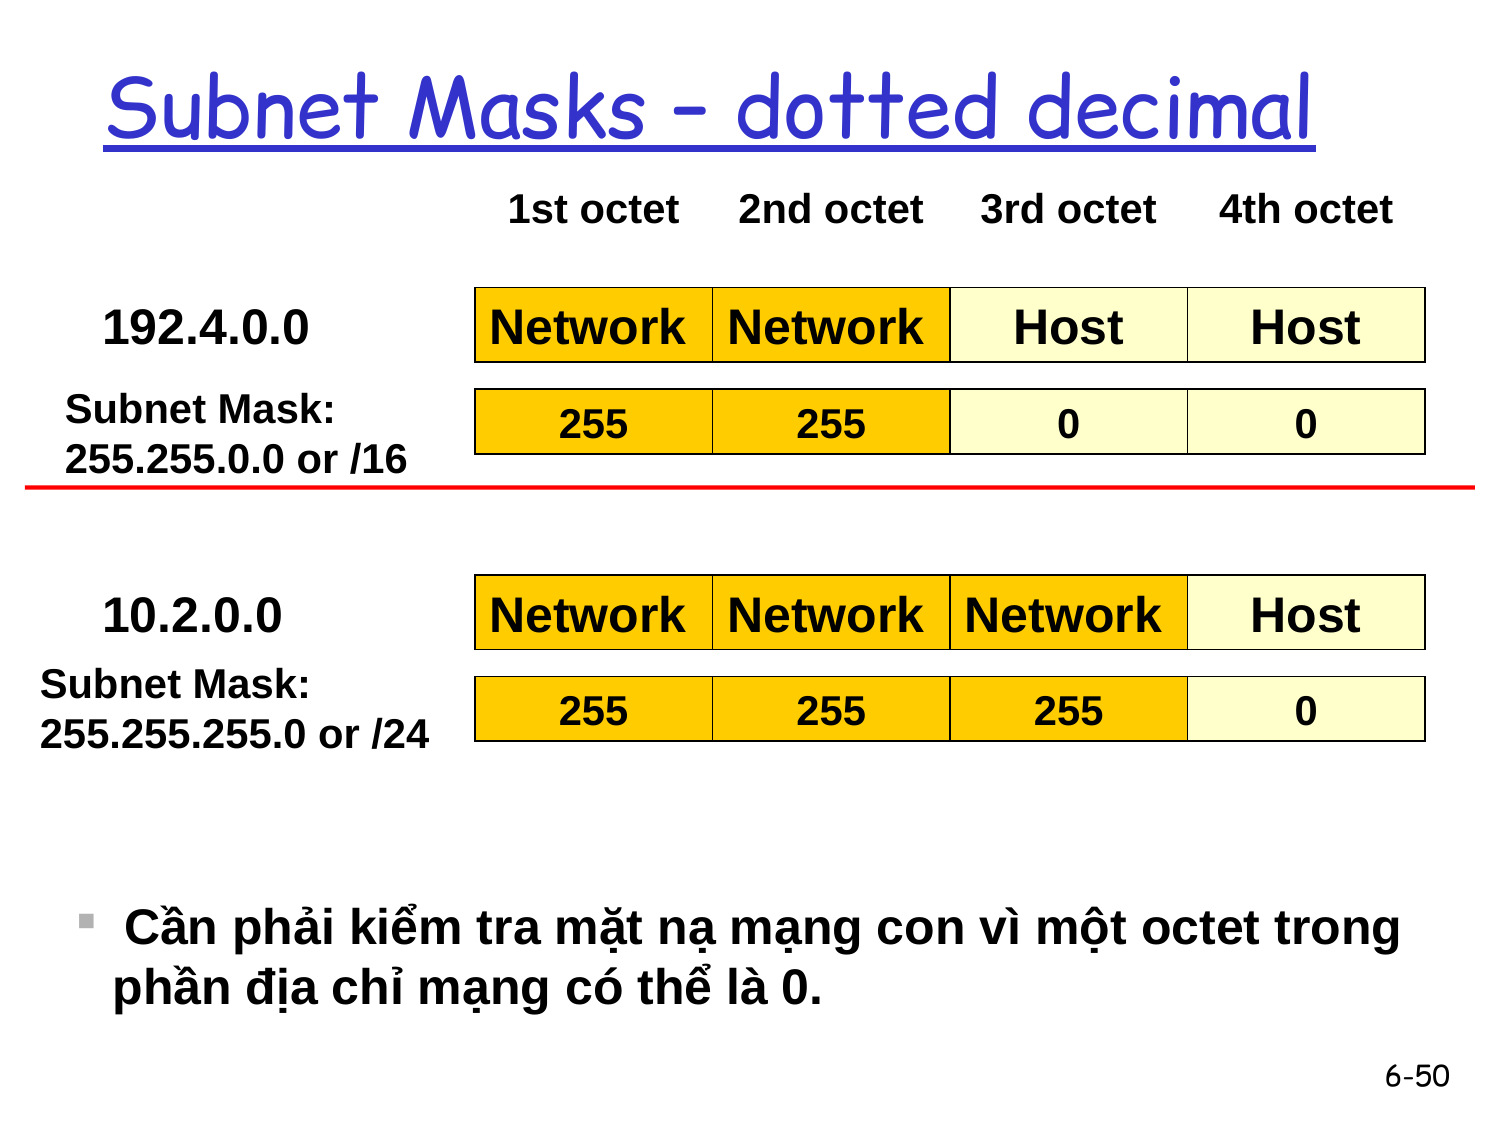

# Subnet Masks – dotted decimal
1st octet
2nd octet
3rd octet
4th octet
192.4.0.0
Network
Network
Host
Host
Subnet Mask: 255.255.0.0 or /16
255
255
0
0

10.2.0.0
Network
Network
Network
Host
Subnet Mask: 255.255.255.0 or /24
255
255
255
0
 Cần phải kiểm tra mặt nạ mạng con vì một octet trong phần địa chỉ mạng có thể là 0.
6-50